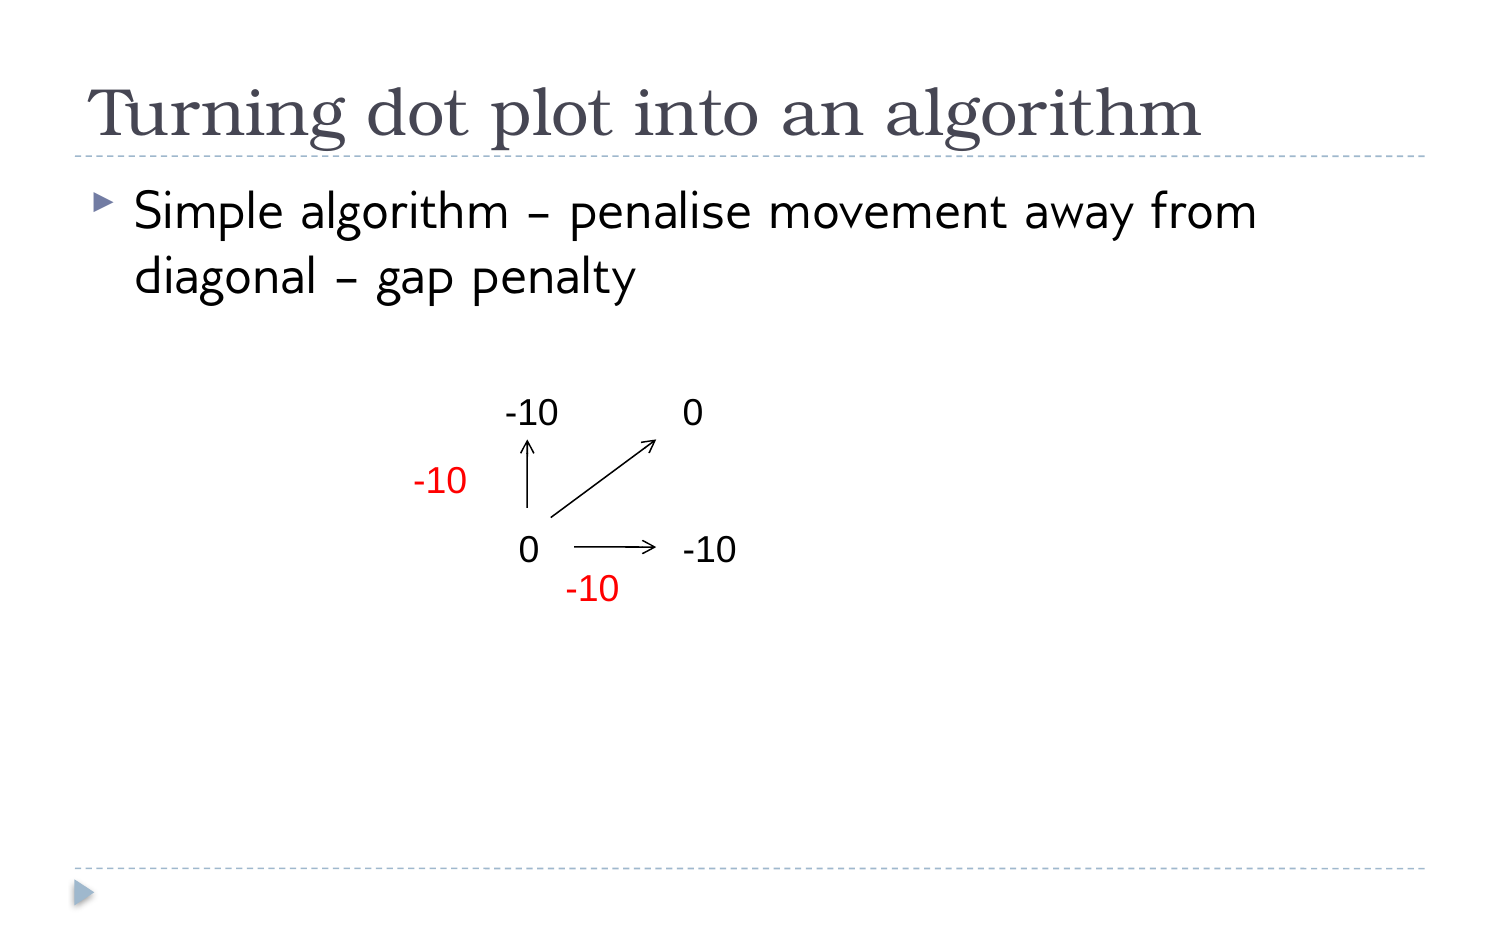

# Turning dot plot into an algorithm
Simple algorithm – penalise movement away from diagonal – gap penalty

-10
0
-10
0
-10
-10